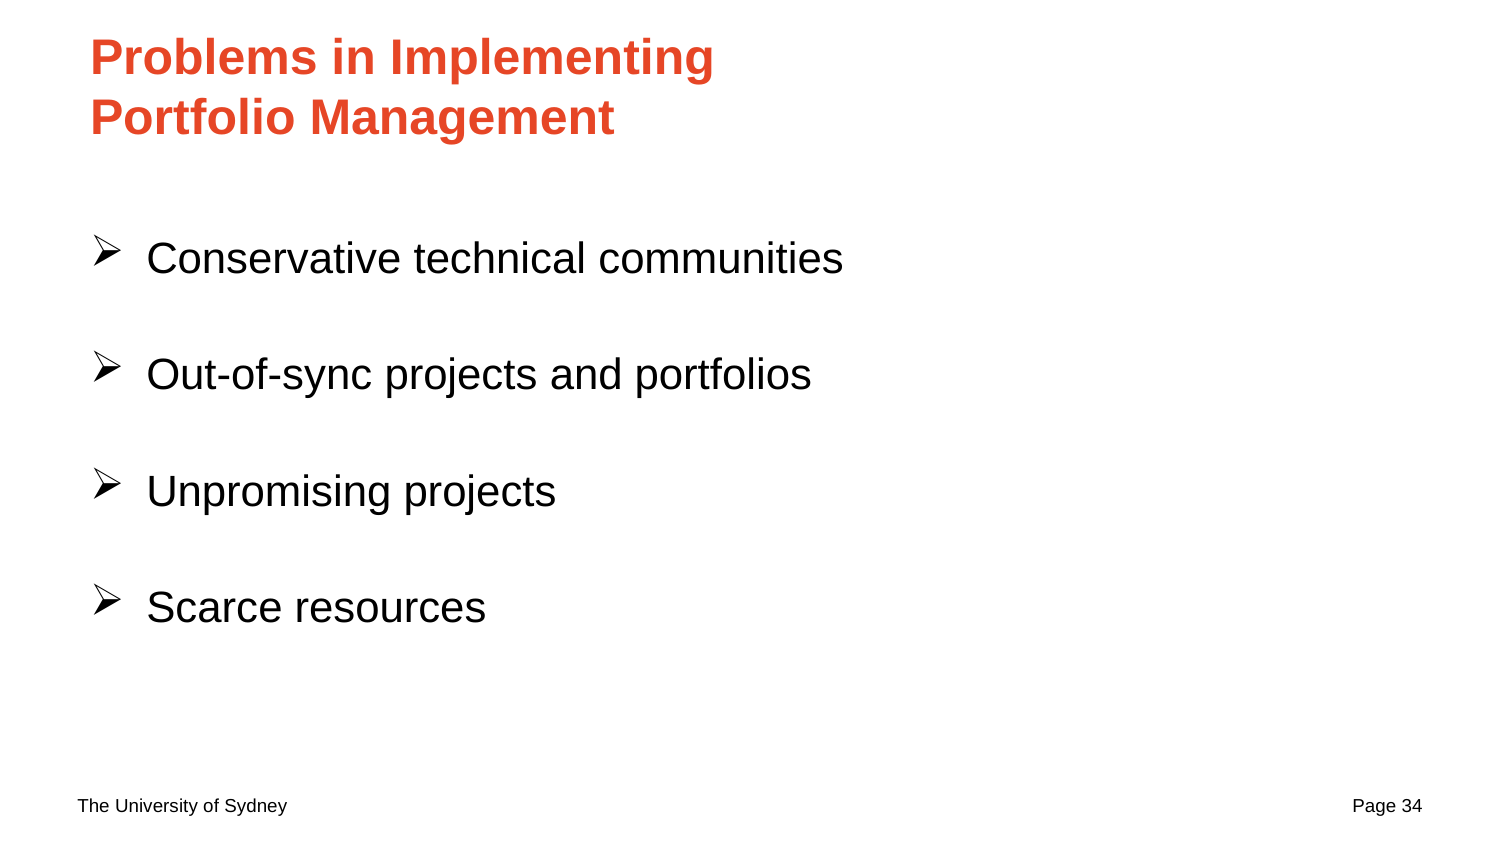

# Problems in Implementing Portfolio Management
Conservative technical communities
Out-of-sync projects and portfolios
Unpromising projects
Scarce resources